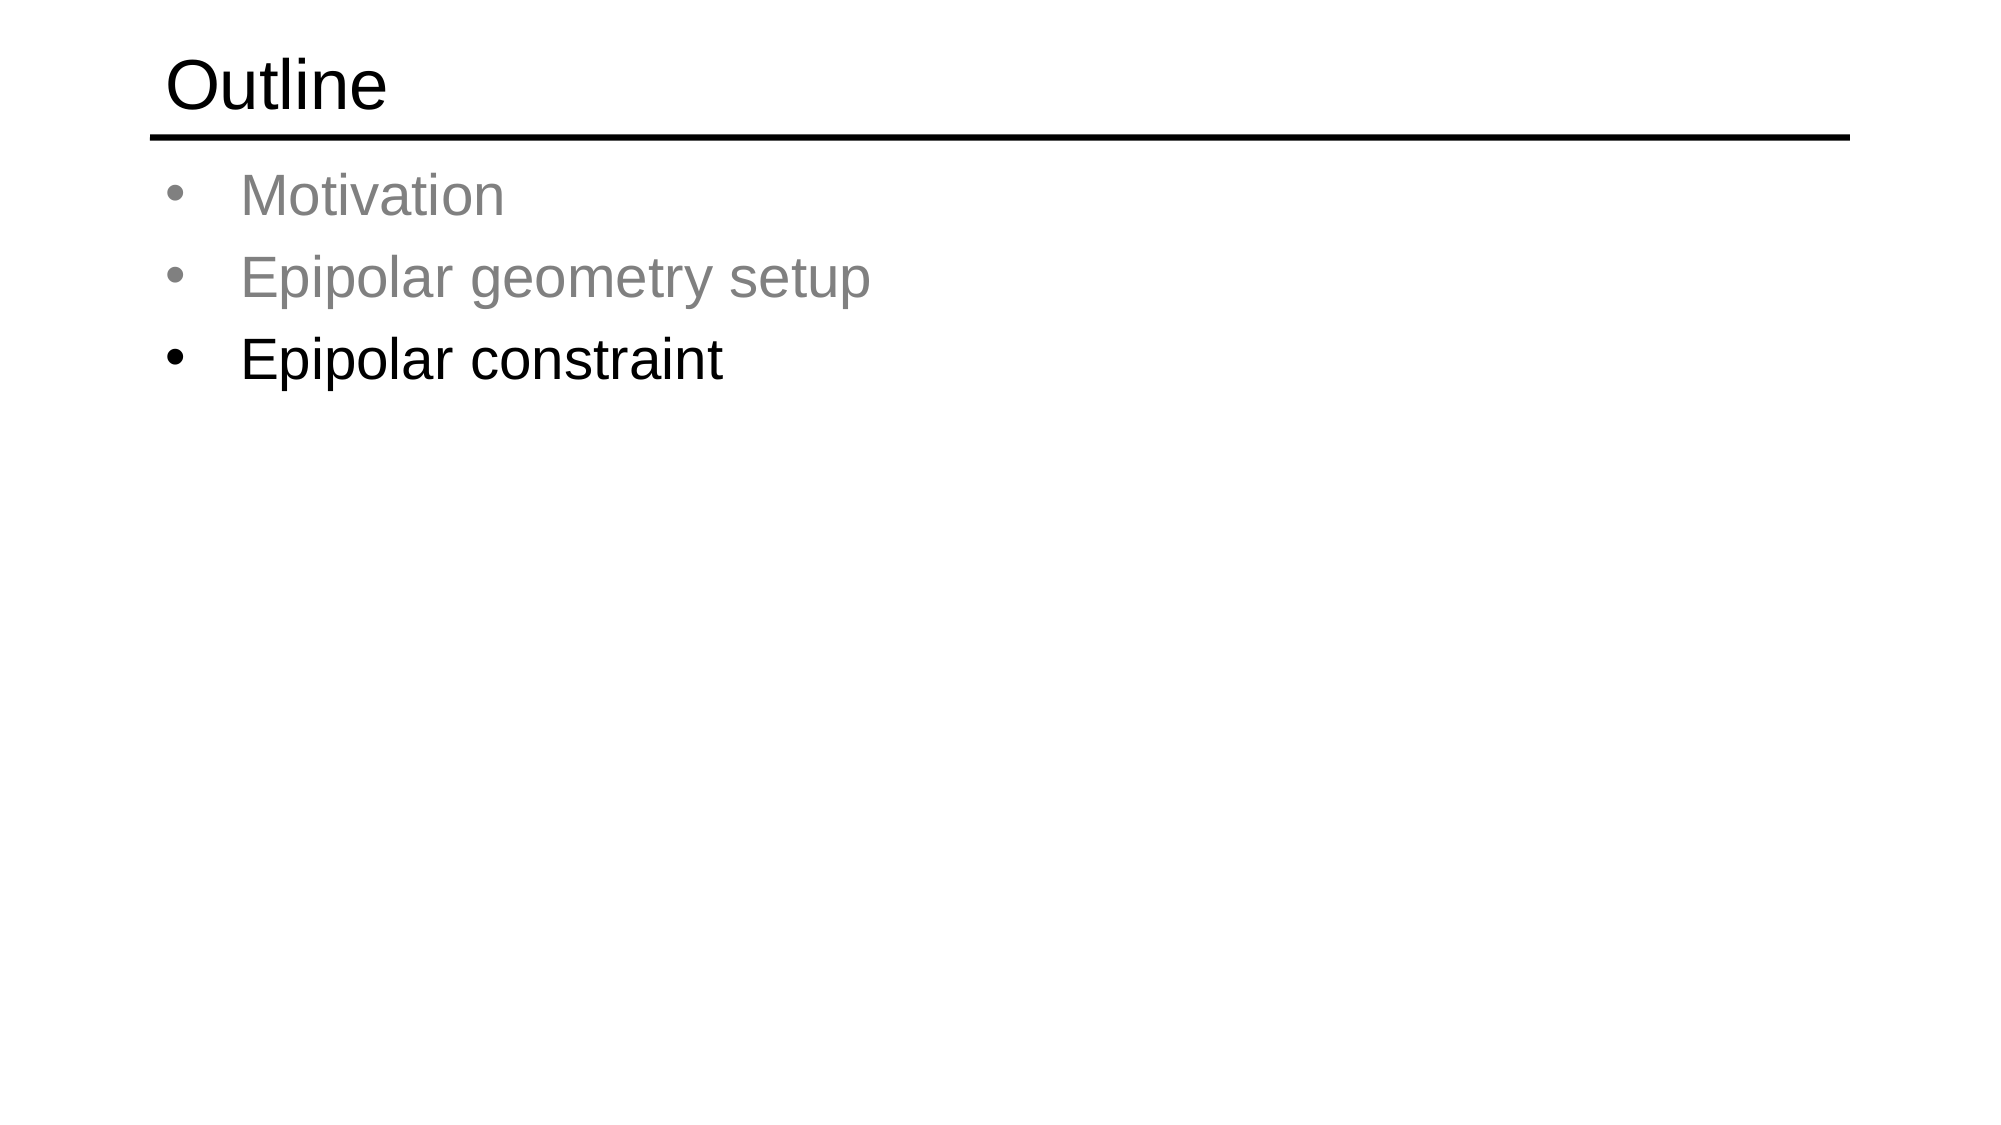

# Outline
Motivation
Epipolar geometry setup
Epipolar constraint